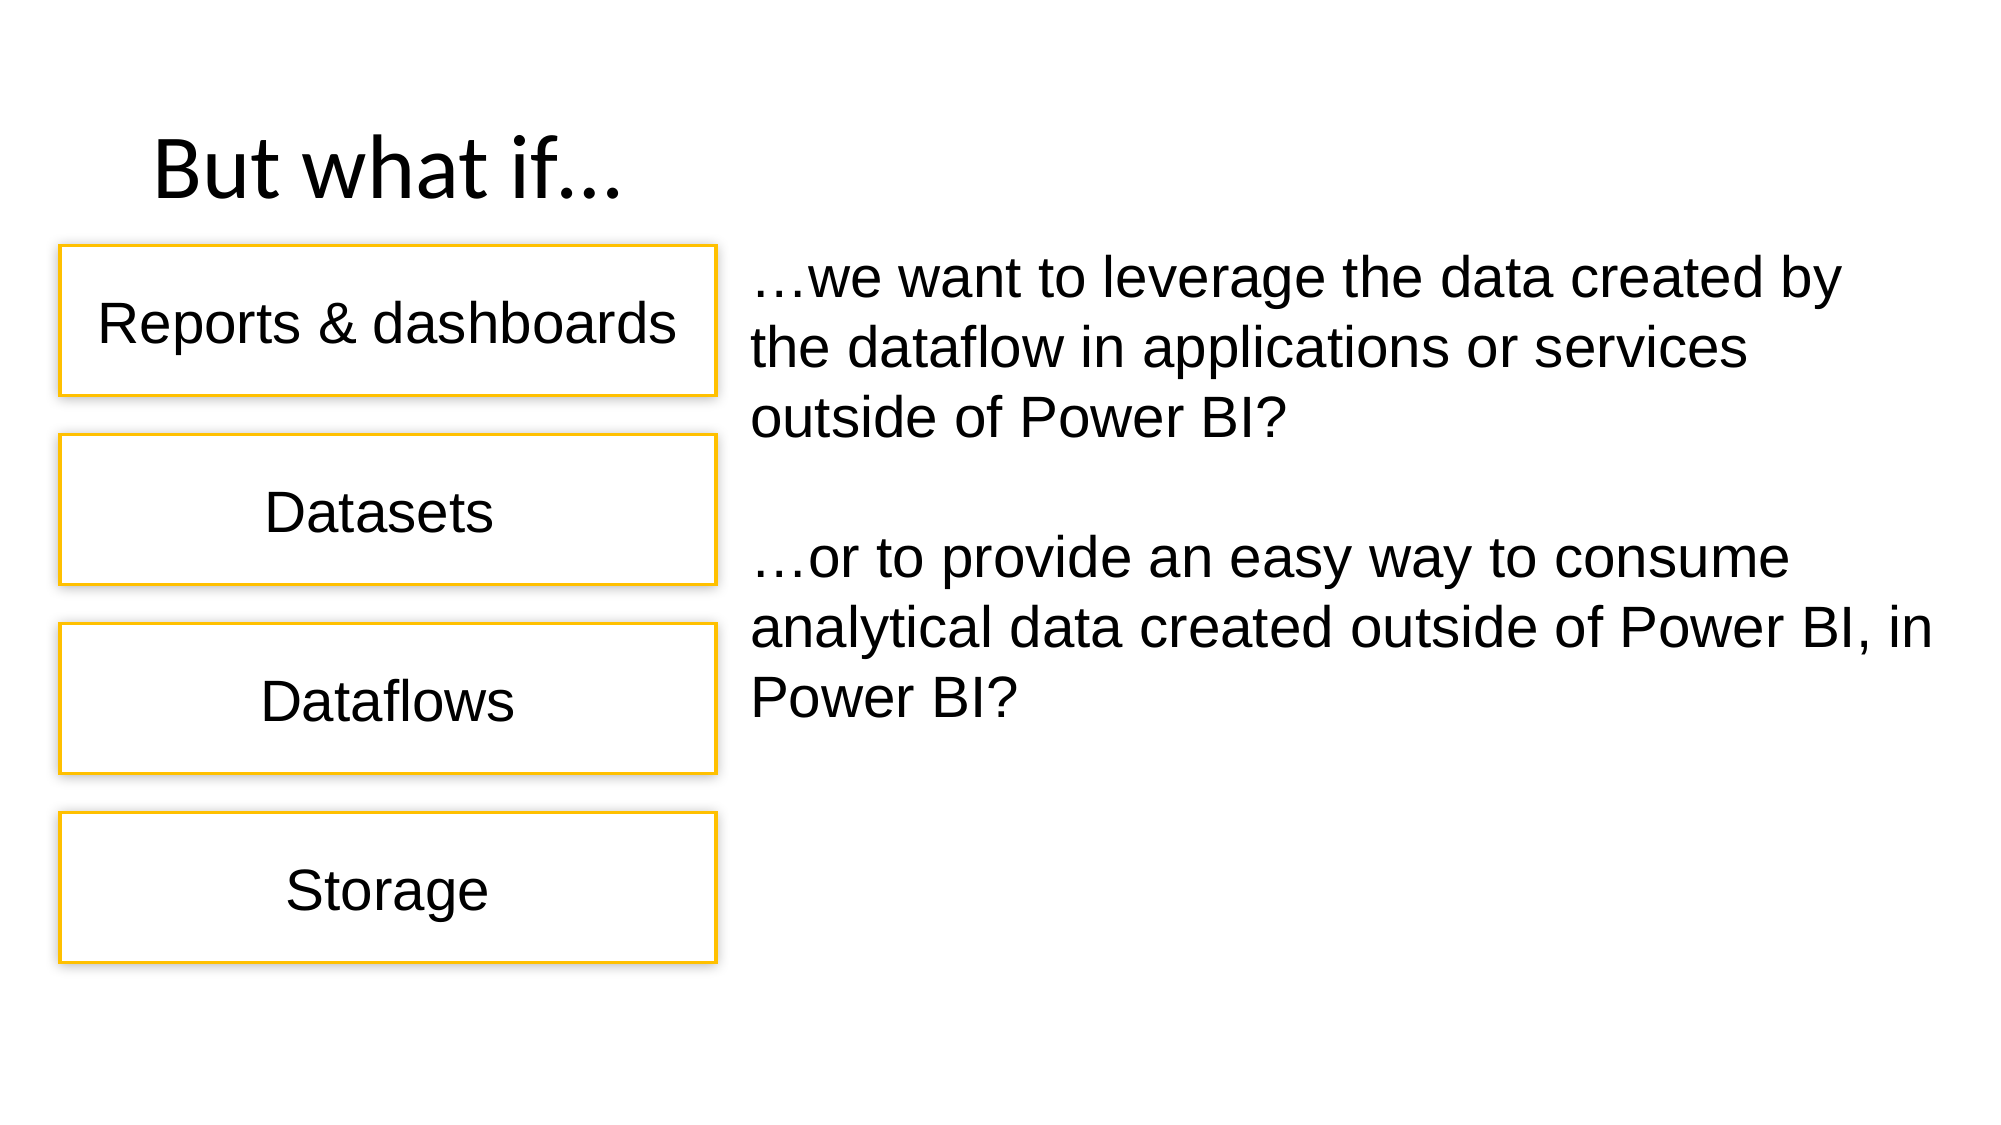

# But what if…
…we want to leverage the data created by the dataflow in applications or services outside of Power BI?

…or to provide an easy way to consume analytical data created outside of Power BI, in Power BI?
Reports & dashboards
Datasets
Dataflows
Storage